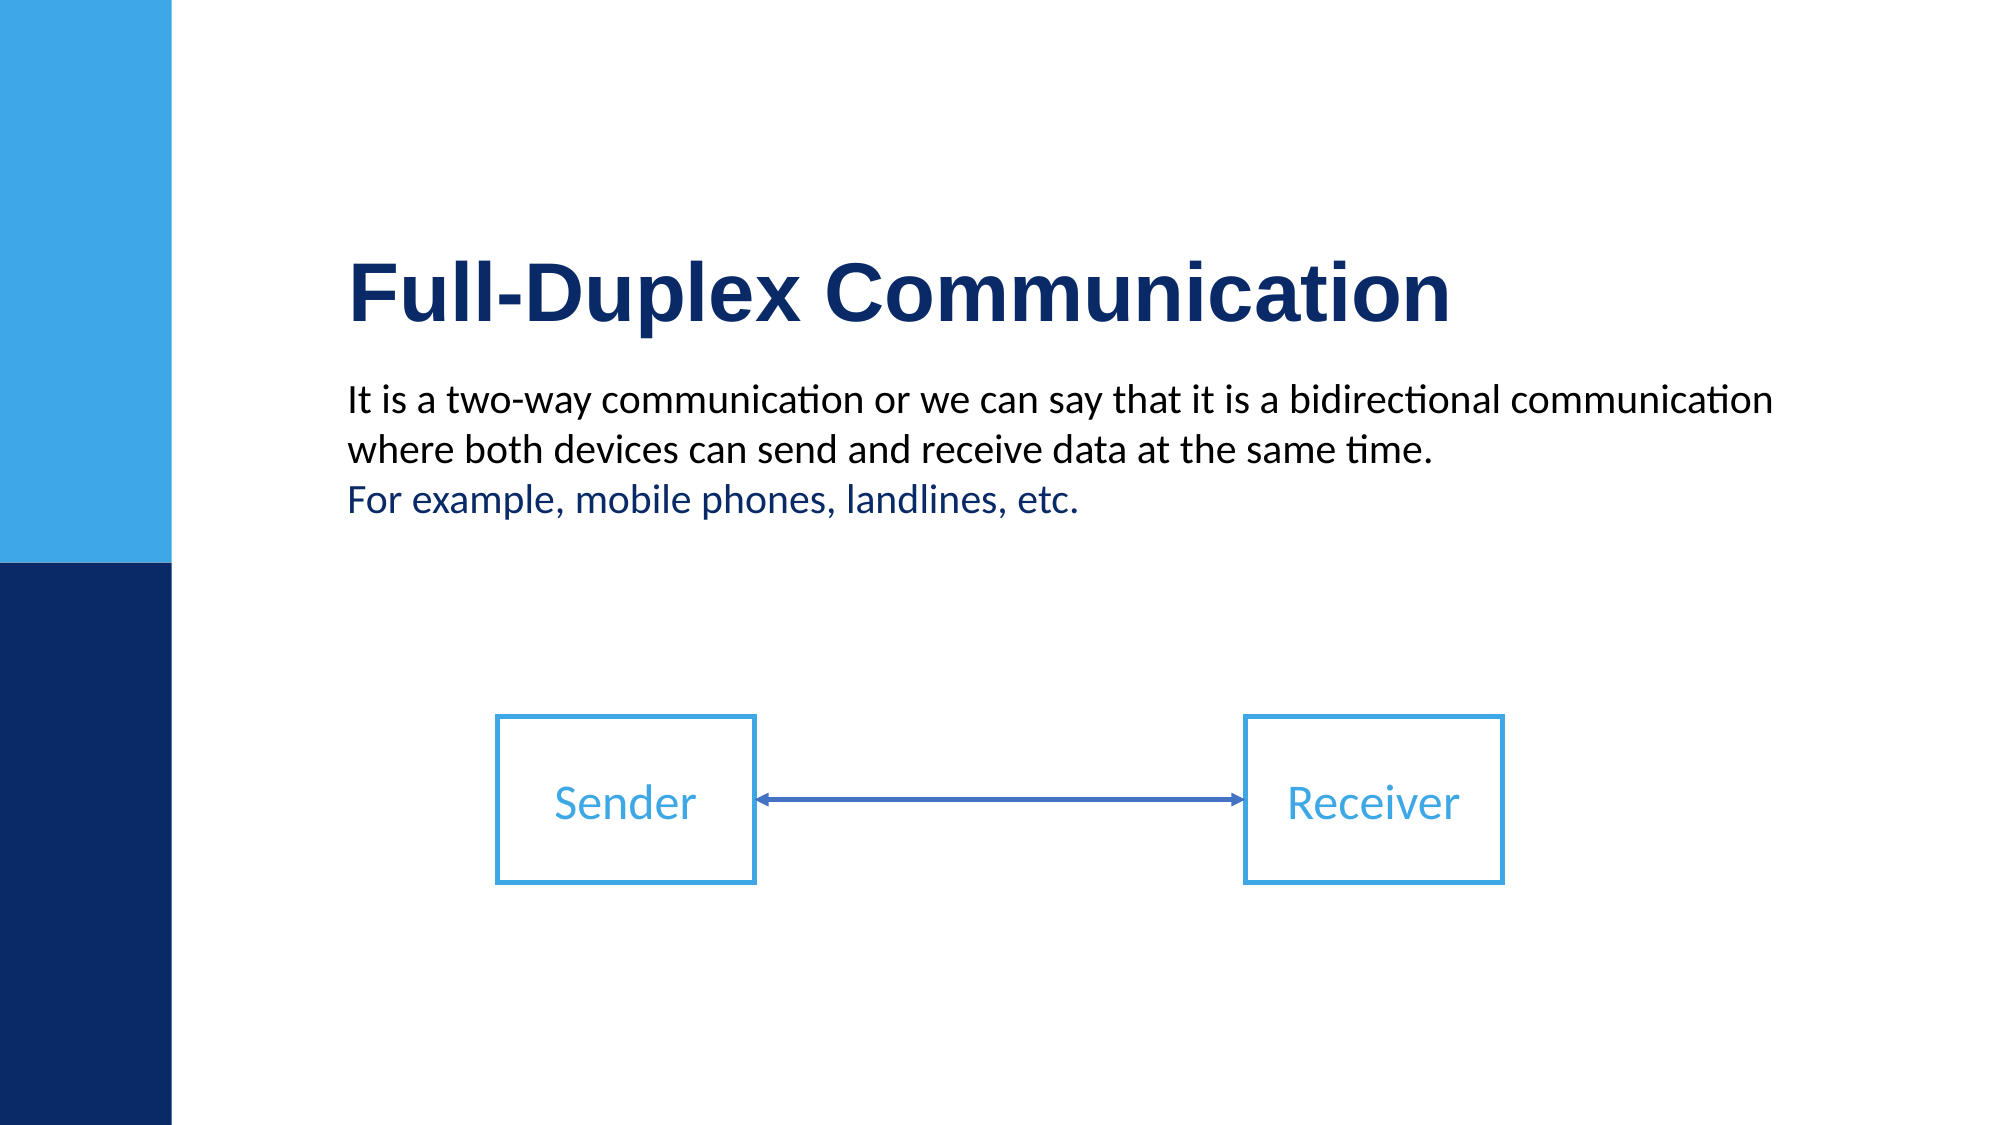

Full-Duplex Communication
It is a two-way communication or we can say that it is a bidirectional communication
where both devices can send and receive data at the same time.
For example, mobile phones, landlines, etc.

Sender
Receiver